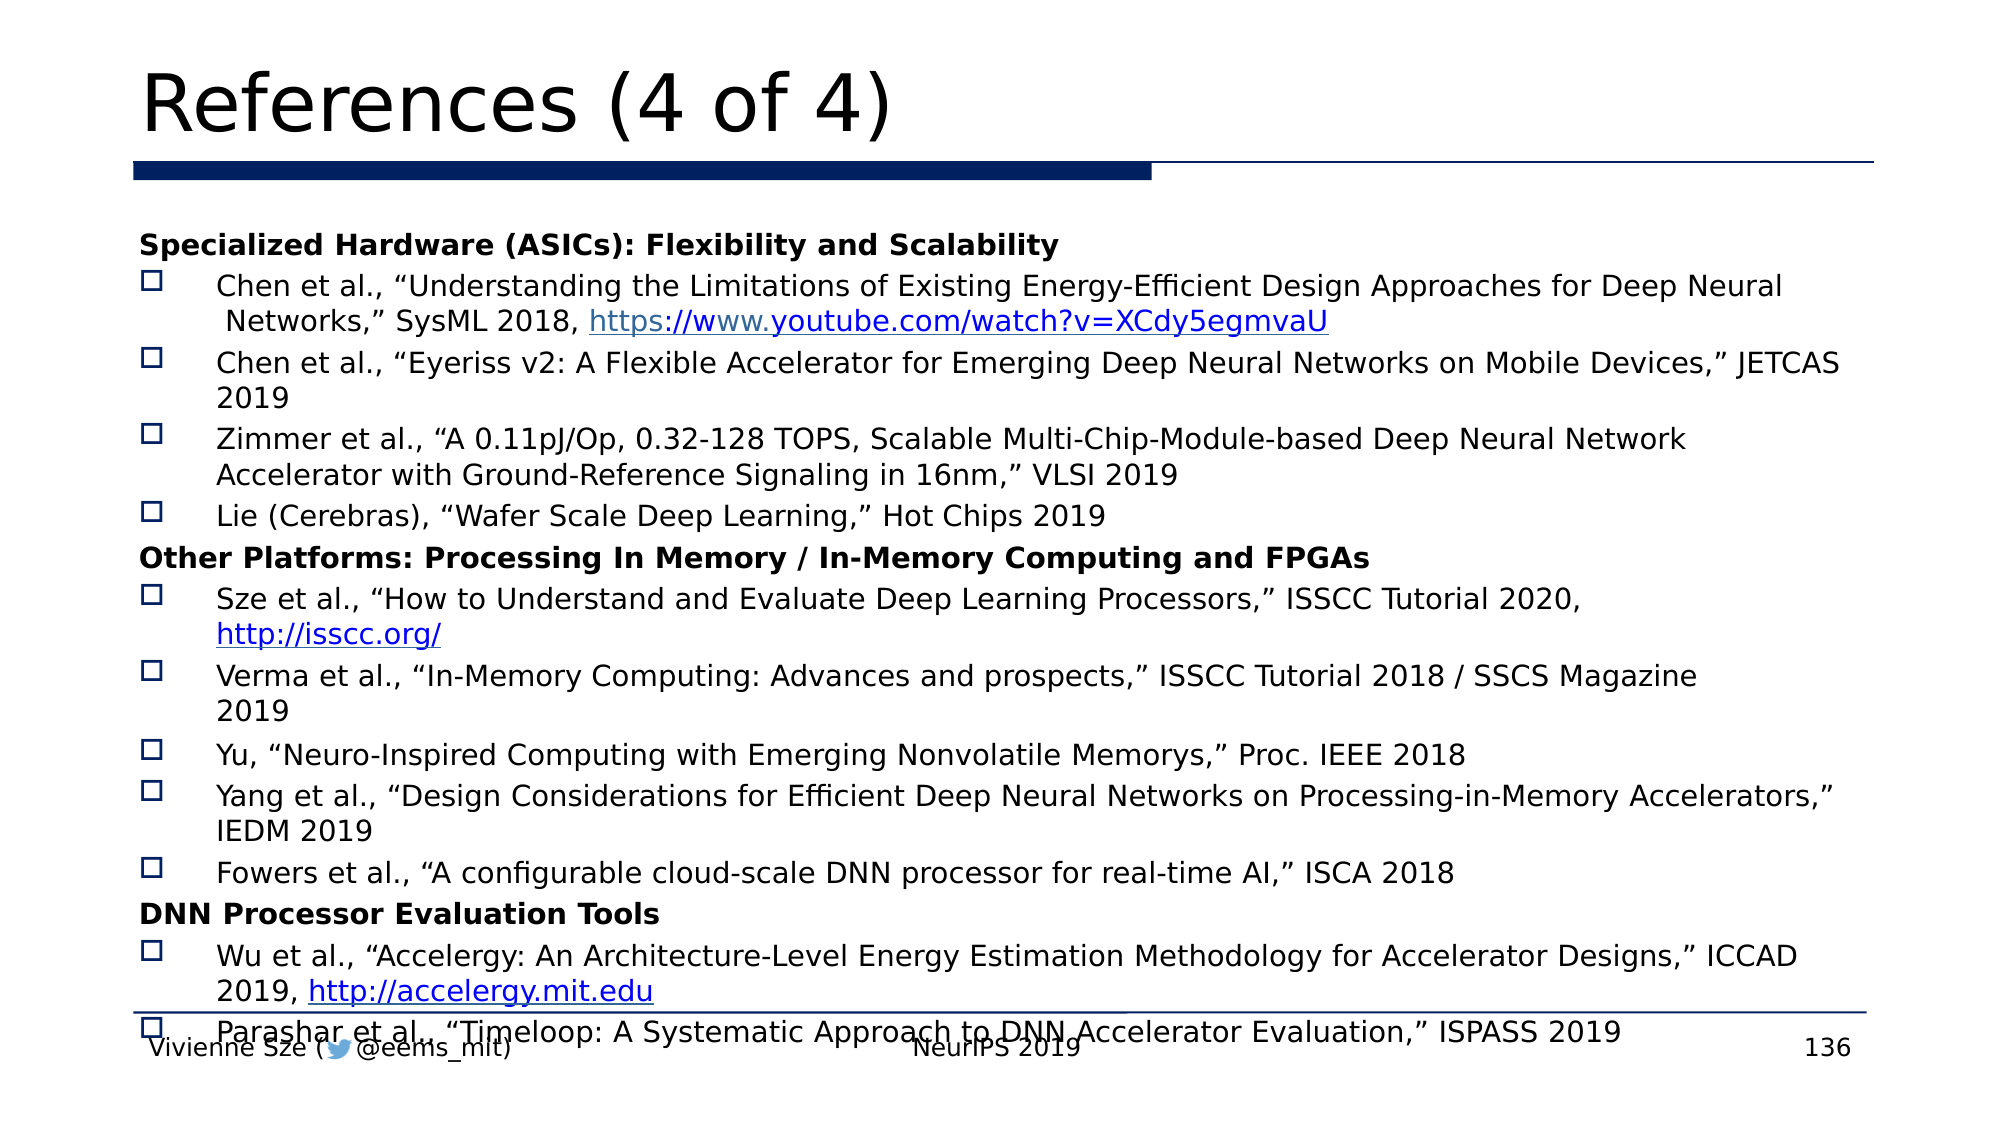

# References (4 of 4)
Specialized Hardware (ASICs): Flexibility and Scalability
Chen et al., “Understanding the Limitations of Existing Energy-Efficient Design Approaches for Deep Neural  Networks,” SysML 2018, https://www.youtube.com/watch?v=XCdy5egmvaU
Chen et al., “Eyeriss v2: A Flexible Accelerator for Emerging Deep Neural Networks on Mobile Devices,” JETCAS  2019
Zimmer et al., “A 0.11pJ/Op, 0.32-128 TOPS, Scalable Multi-Chip-Module-based Deep Neural Network  Accelerator with Ground-Reference Signaling in 16nm,” VLSI 2019
Lie (Cerebras), “Wafer Scale Deep Learning,” Hot Chips 2019
Other Platforms: Processing In Memory / In-Memory Computing and FPGAs
Sze et al., “How to Understand and Evaluate Deep Learning Processors,” ISSCC Tutorial 2020, http://isscc.org/
Verma et al., “In-Memory Computing: Advances and prospects,” ISSCC Tutorial 2018 / SSCS Magazine 2019
Yu, “Neuro-Inspired Computing with Emerging Nonvolatile Memorys,” Proc. IEEE 2018
Yang et al., “Design Considerations for Efficient Deep Neural Networks on Processing-in-Memory Accelerators,”  IEDM 2019
Fowers et al., “A configurable cloud-scale DNN processor for real-time AI,” ISCA 2018
DNN Processor Evaluation Tools
Wu et al., “Accelergy: An Architecture-Level Energy Estimation Methodology for Accelerator Designs,” ICCAD  2019, http://accelergy.mit.edu
Parashar et al., “Timeloop: A Systematic Approach to DNN Accelerator Evaluation,” ISPASS 2019
Vivienne Sze (
@eems_mit)
NeurIPS 2019
136